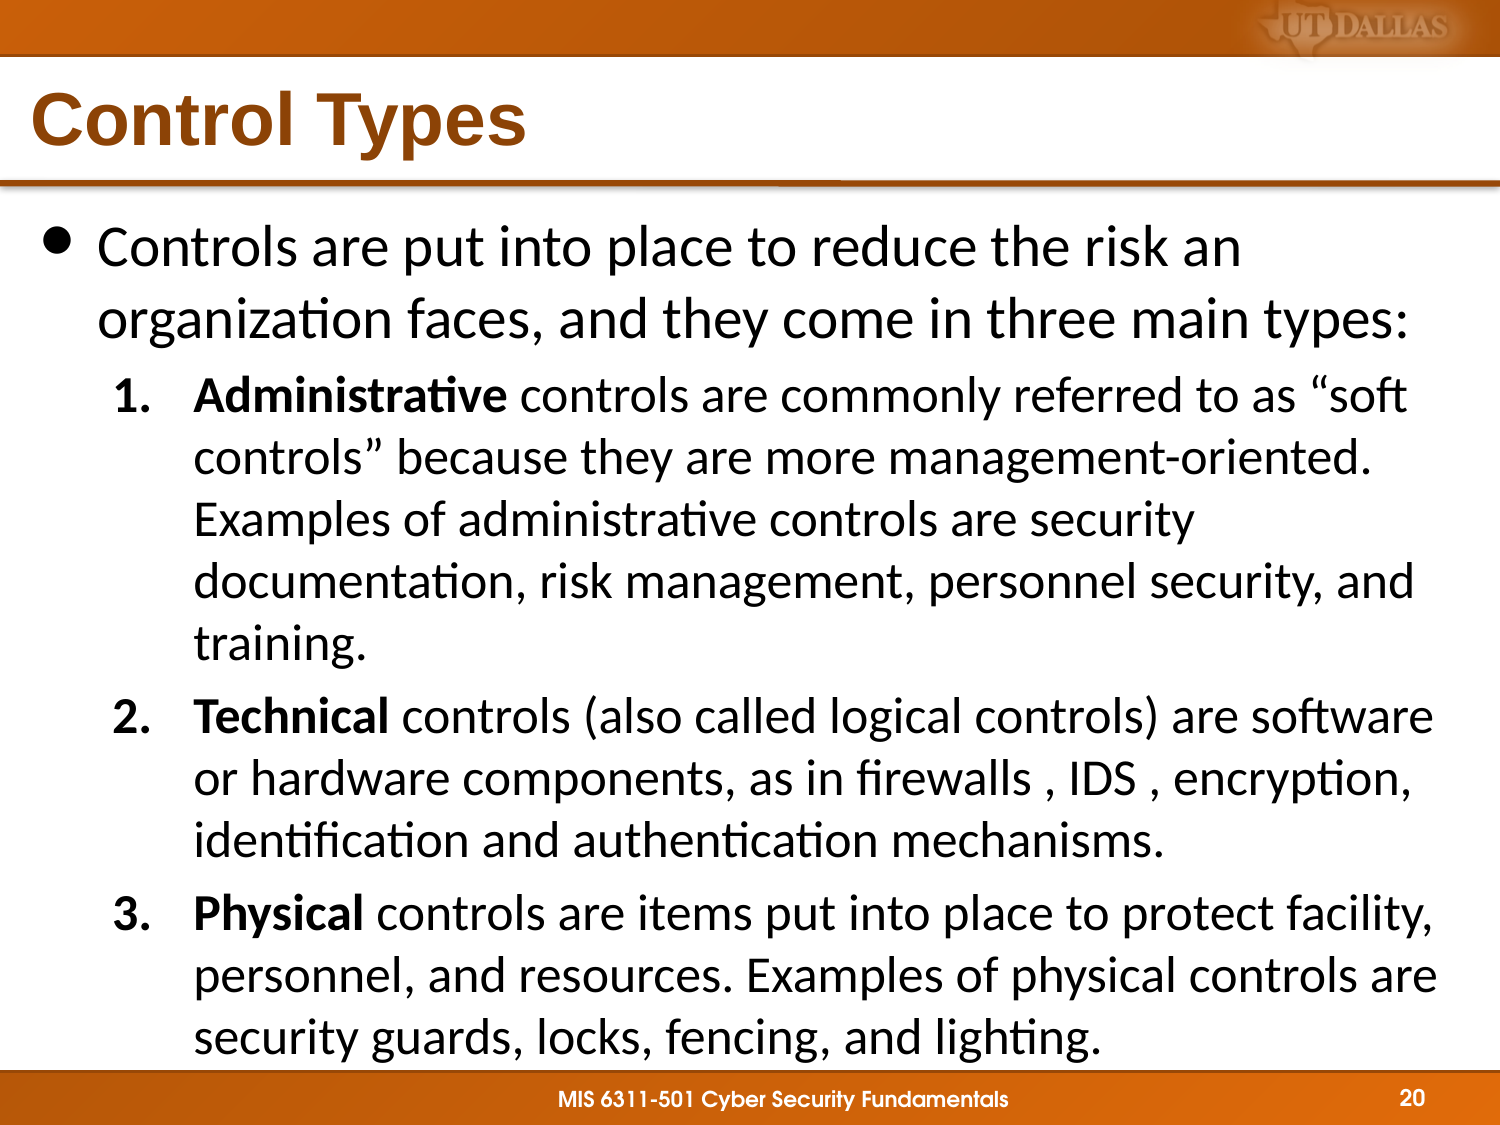

# Control Types
Controls are put into place to reduce the risk an organization faces, and they come in three main types:
Administrative controls are commonly referred to as “soft controls” because they are more management-oriented. Examples of administrative controls are security documentation, risk management, personnel security, and training.
Technical controls (also called logical controls) are software or hardware components, as in firewalls , IDS , encryption, identification and authentication mechanisms.
Physical controls are items put into place to protect facility, personnel, and resources. Examples of physical controls are security guards, locks, fencing, and lighting.

20